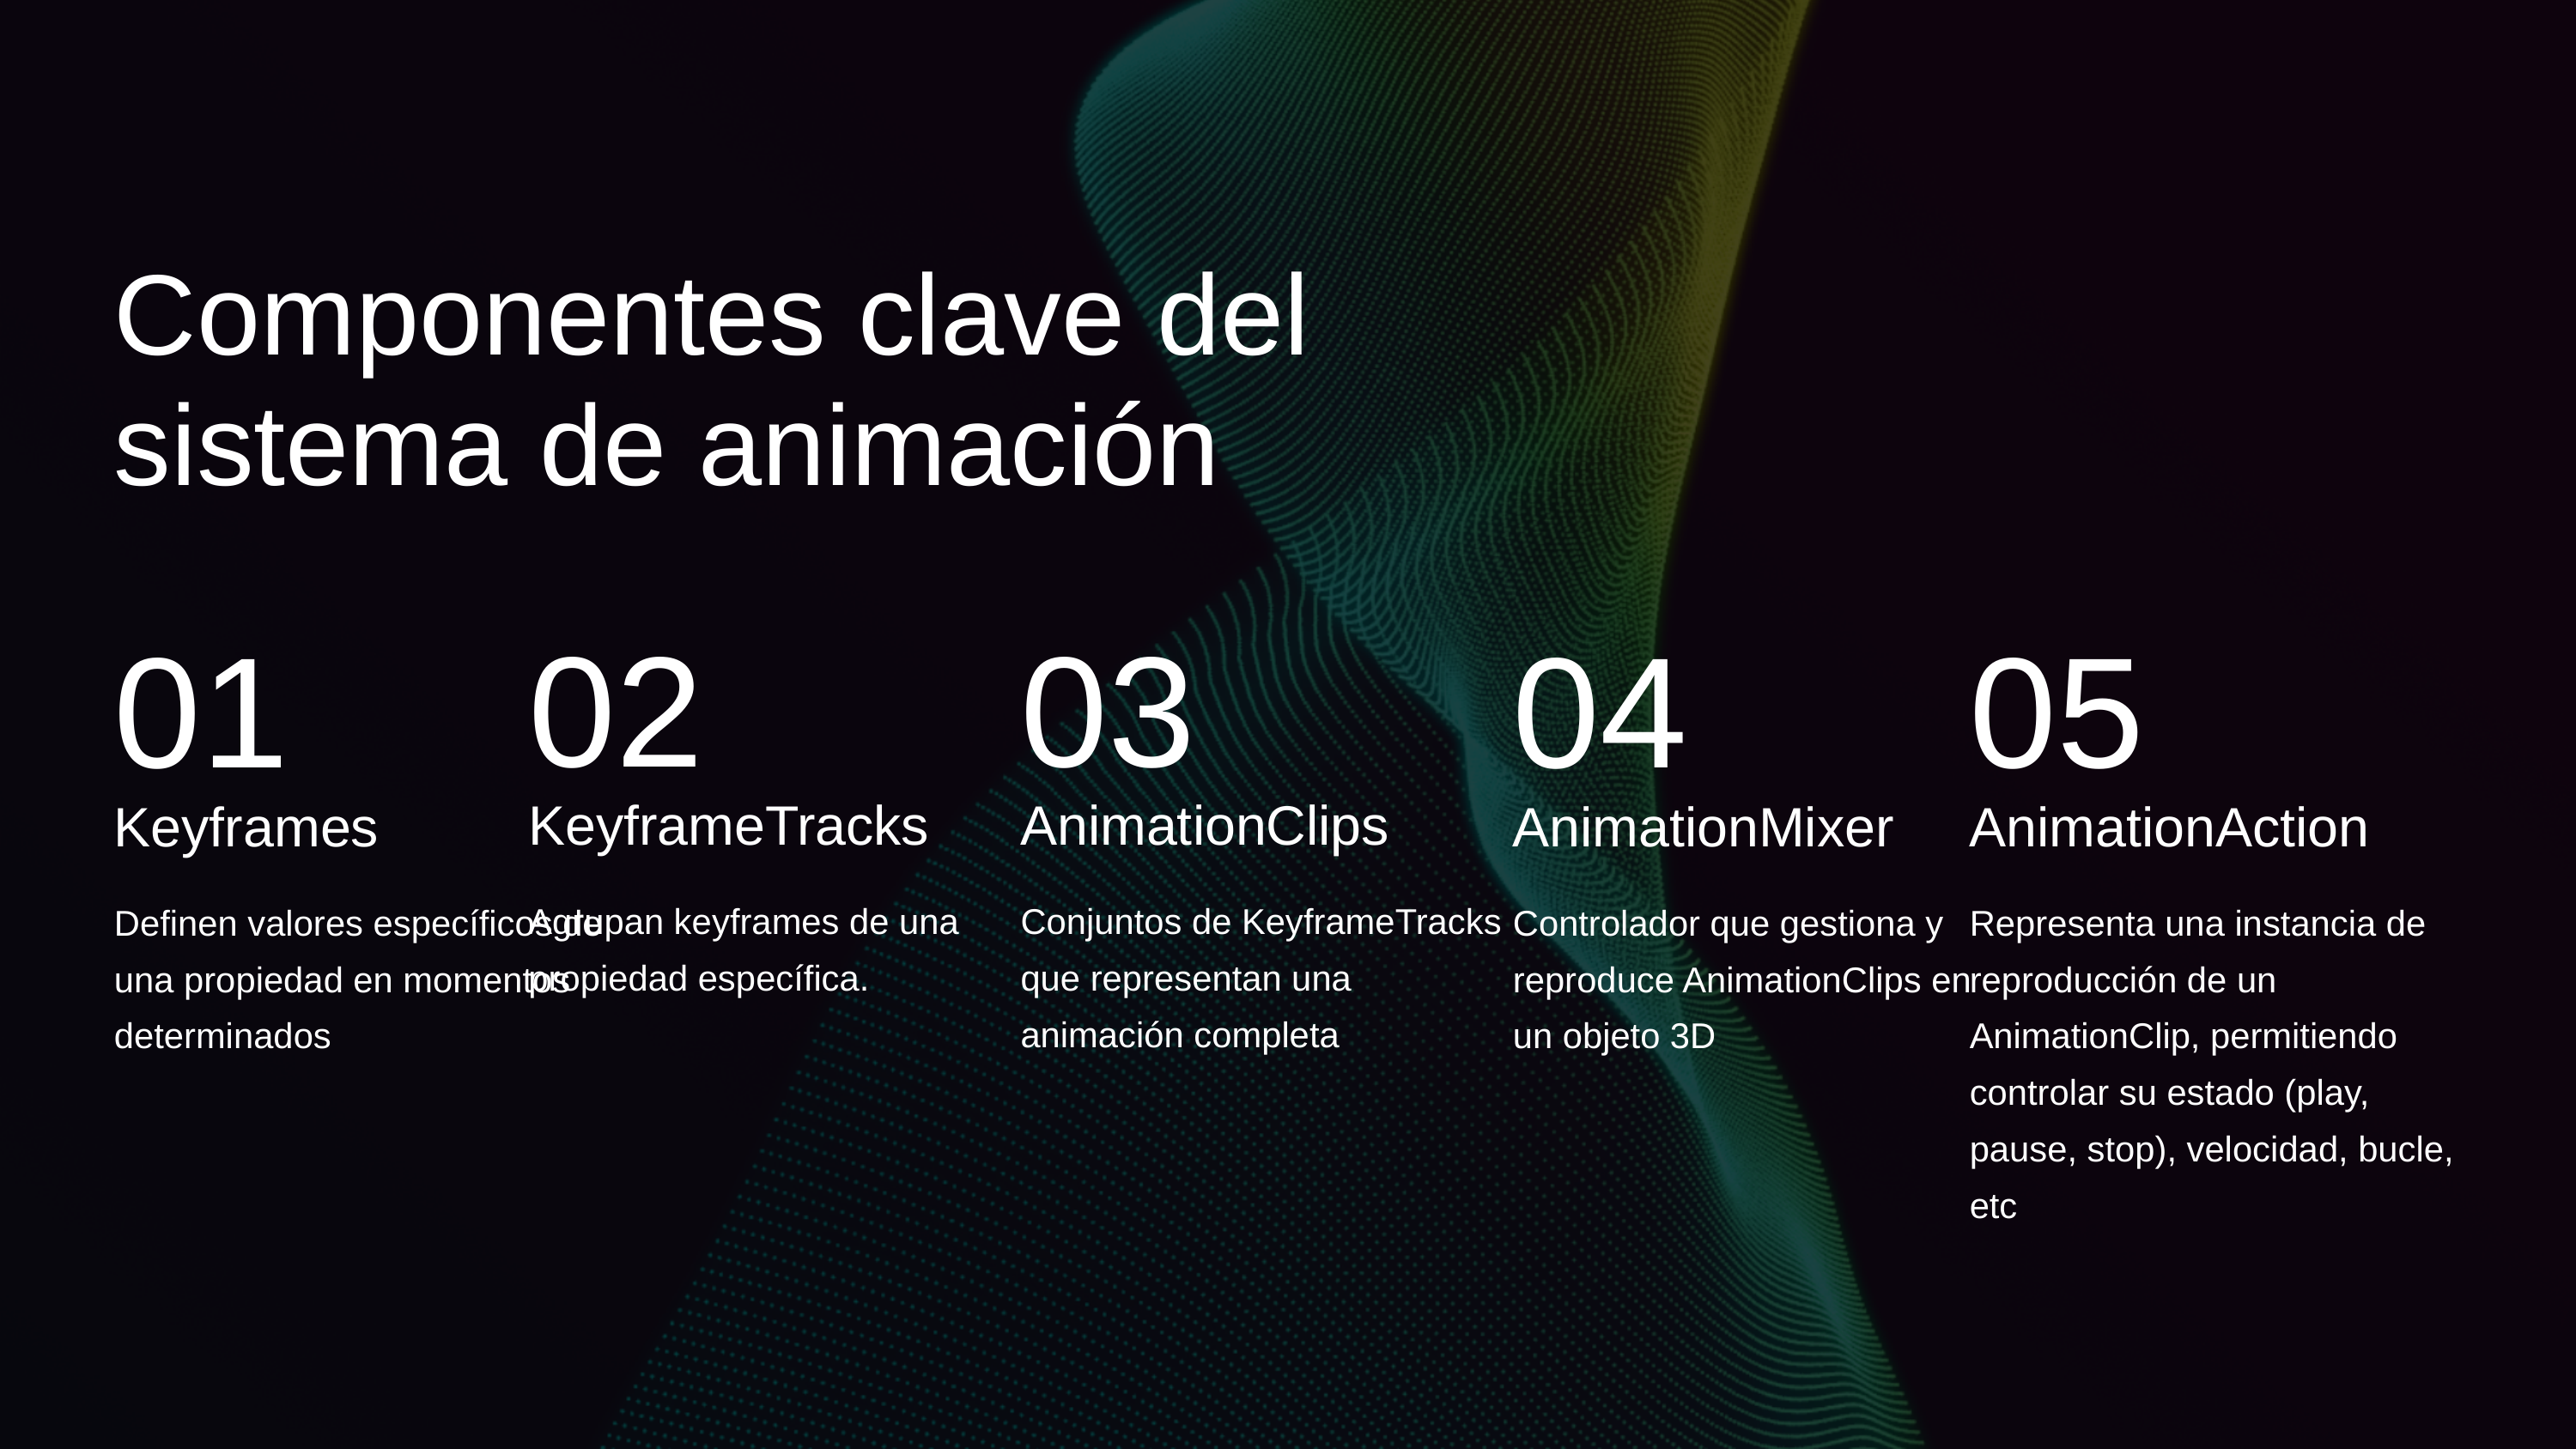

Componentes clave del sistema de animación
02
03
01
04
05
KeyframeTracks
AnimationClips
Keyframes
AnimationMixer
AnimationAction
Agrupan keyframes de una propiedad específica.
Conjuntos de KeyframeTracks que representan una animación completa
Definen valores específicos de una propiedad en momentos determinados
Controlador que gestiona y reproduce AnimationClips en un objeto 3D
Representa una instancia de reproducción de un AnimationClip, permitiendo controlar su estado (play, pause, stop), velocidad, bucle, etc